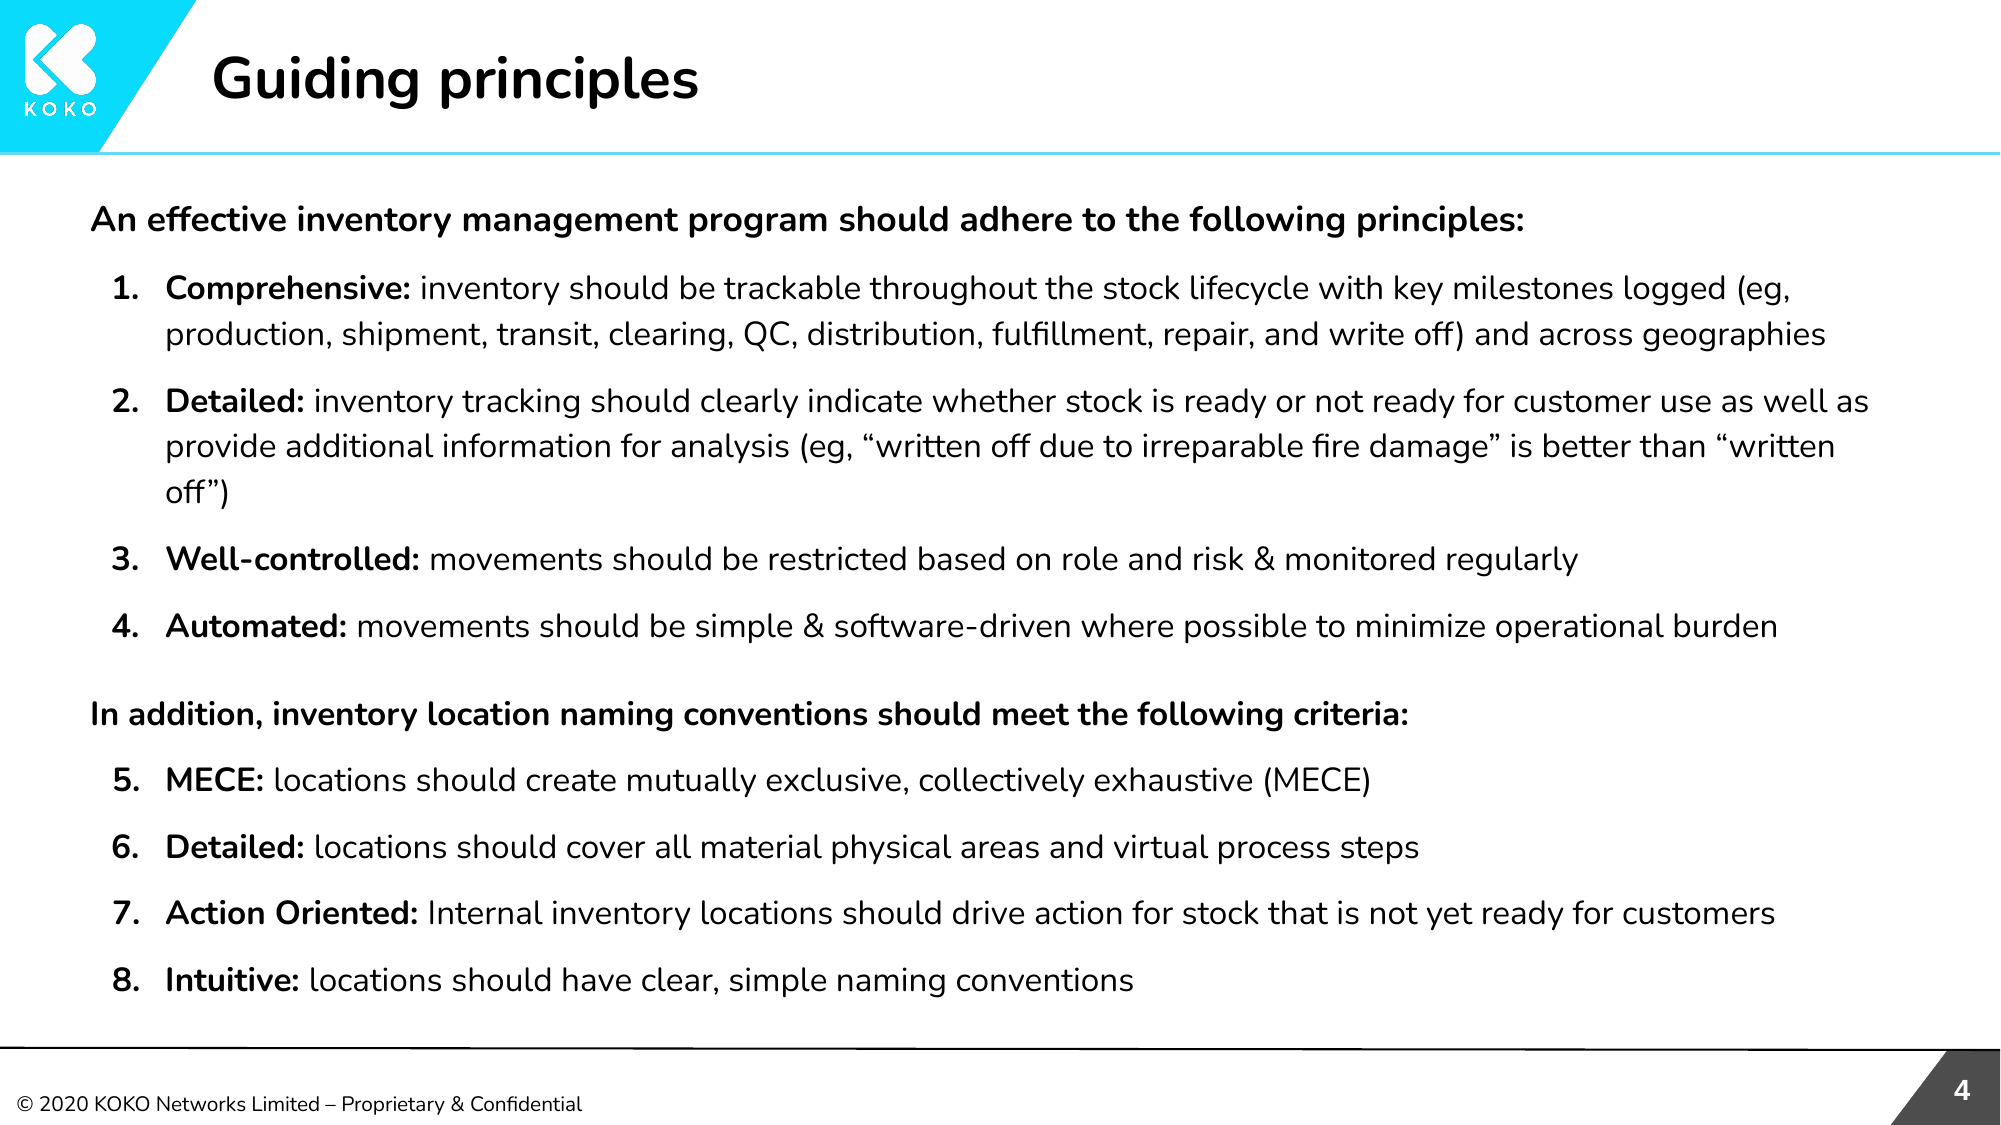

# Guiding principles
An effective inventory management program should adhere to the following principles:
Comprehensive: inventory should be trackable throughout the stock lifecycle with key milestones logged (eg, production, shipment, transit, clearing, QC, distribution, fulfillment, repair, and write off) and across geographies
Detailed: inventory tracking should clearly indicate whether stock is ready or not ready for customer use as well as provide additional information for analysis (eg, “written off due to irreparable fire damage” is better than “written off”)
Well-controlled: movements should be restricted based on role and risk & monitored regularly
Automated: movements should be simple & software-driven where possible to minimize operational burden
In addition, inventory location naming conventions should meet the following criteria:
MECE: locations should create mutually exclusive, collectively exhaustive (MECE)
Detailed: locations should cover all material physical areas and virtual process steps
Action Oriented: Internal inventory locations should drive action for stock that is not yet ready for customers
Intuitive: locations should have clear, simple naming conventions

4